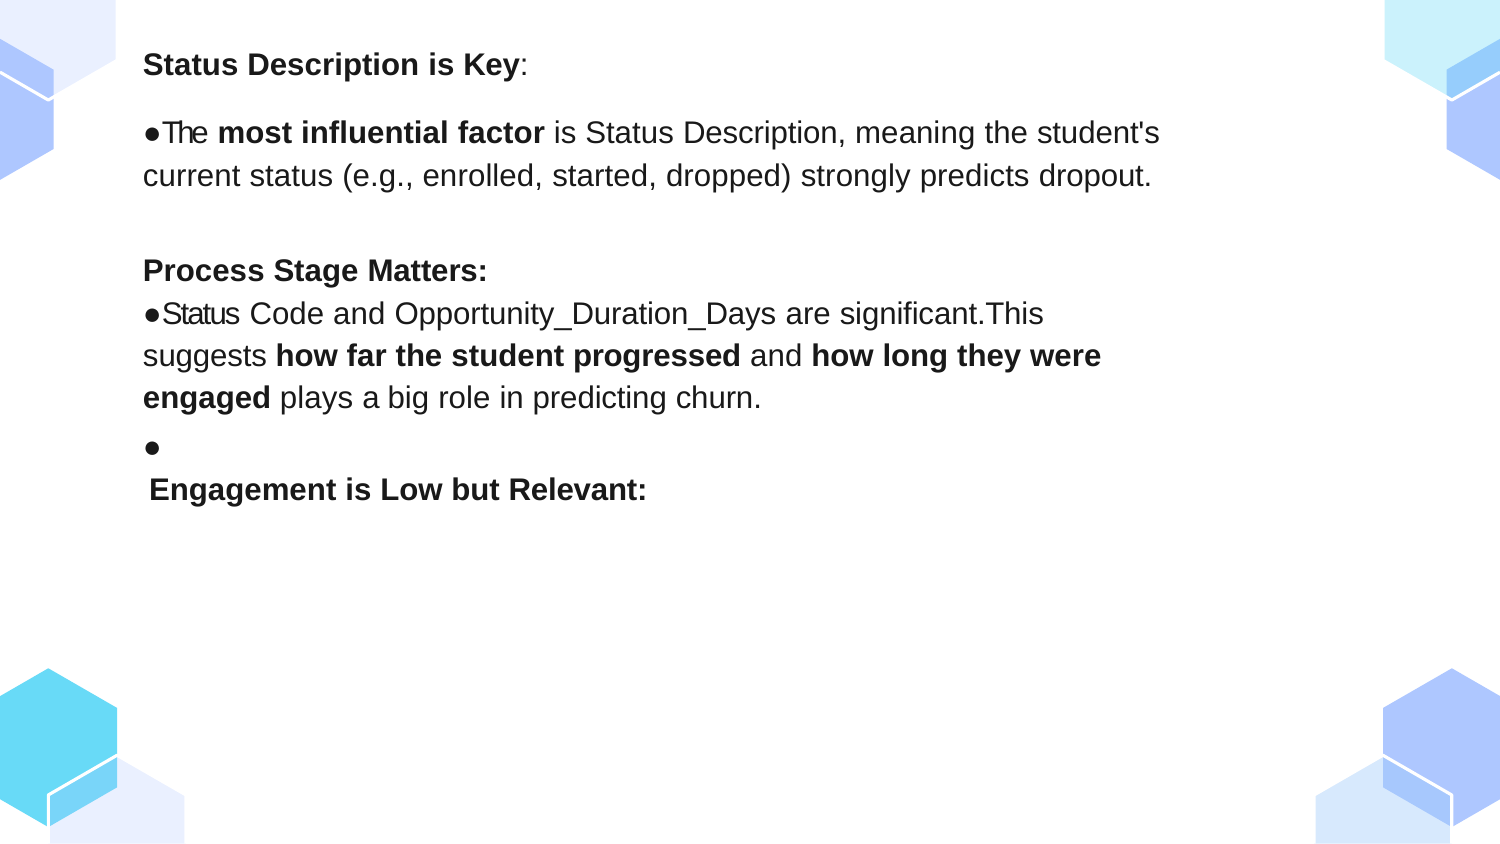

Status Description is Key:
●The most influential factor is Status Description, meaning the student's current status (e.g., enrolled, started, dropped) strongly predicts dropout.

Process Stage Matters:
●Status Code and Opportunity_Duration_Days are significant.This suggests how far the student progressed and how long they were engaged plays a big role in predicting churn.
●
Engagement is Low but Relevant: